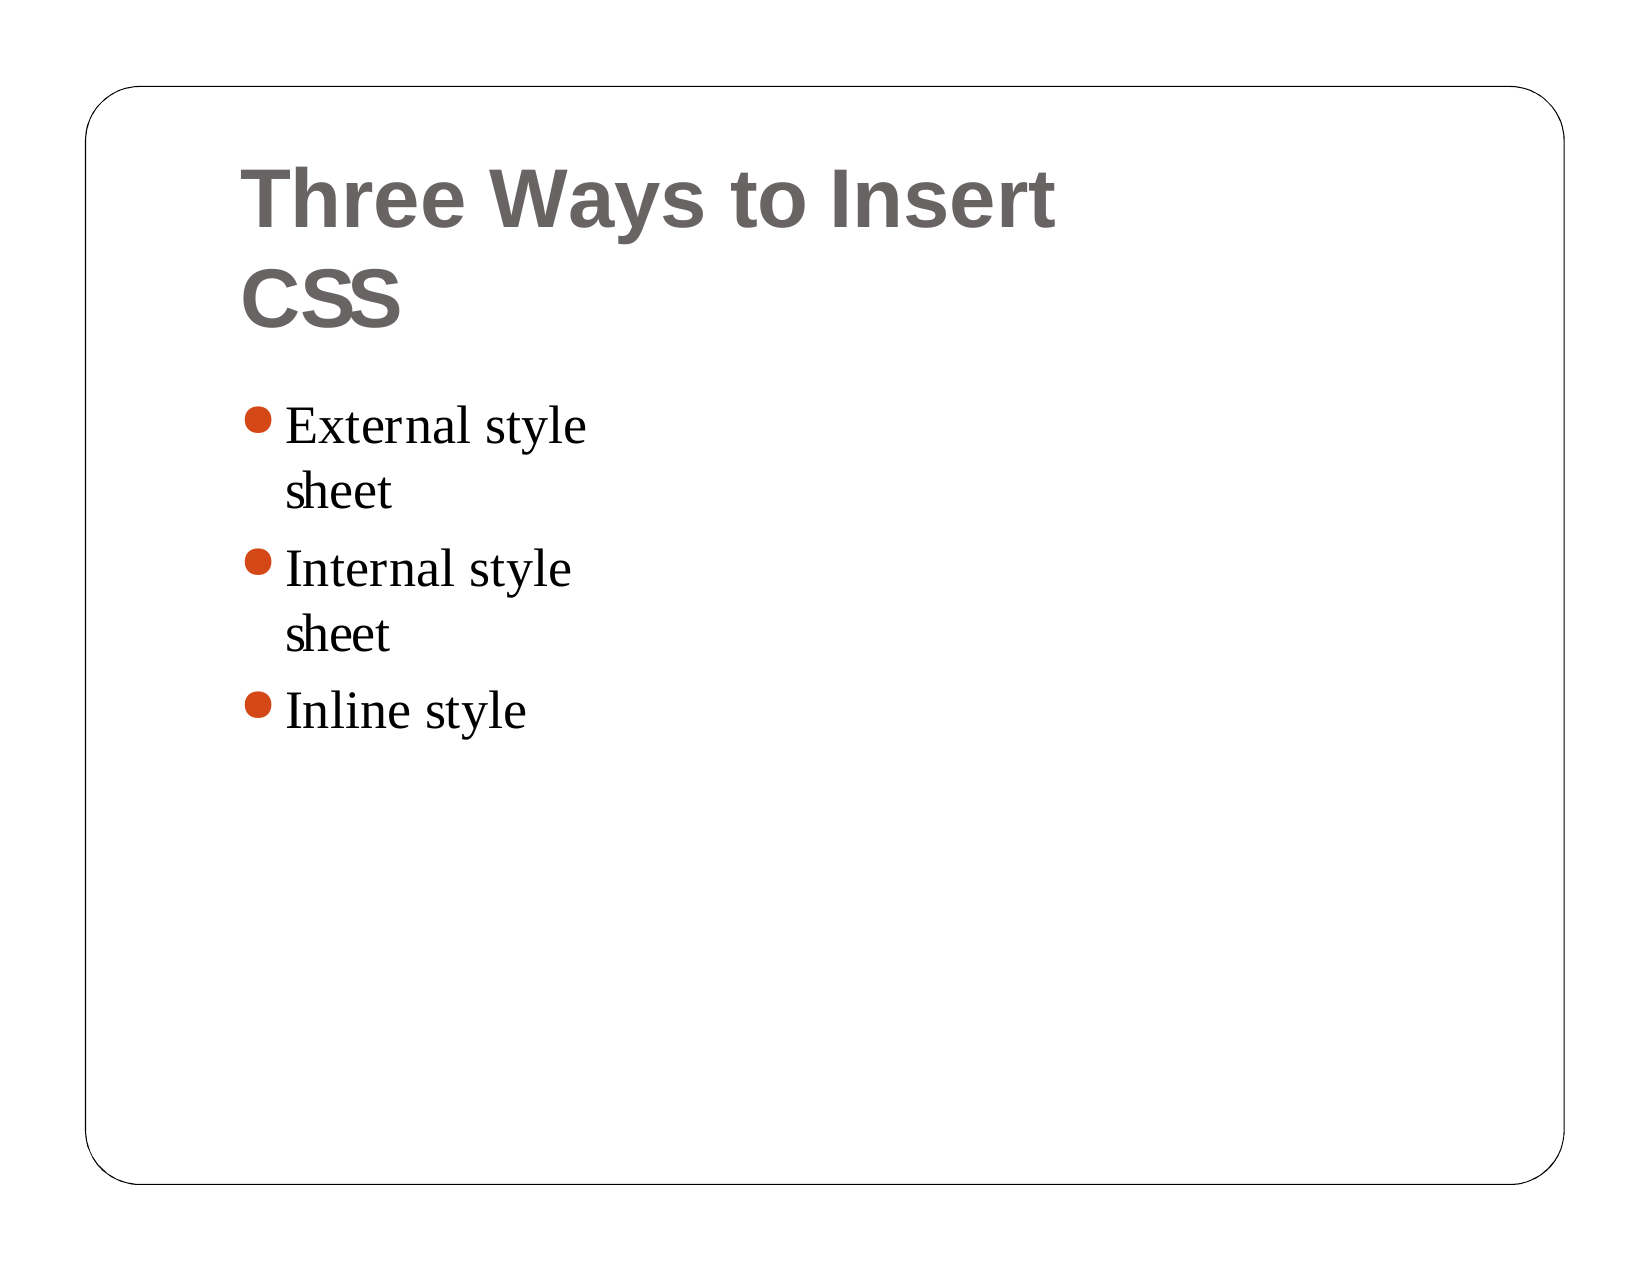

# Three Ways to Insert CSS
External style sheet
Internal style sheet
Inline style
7